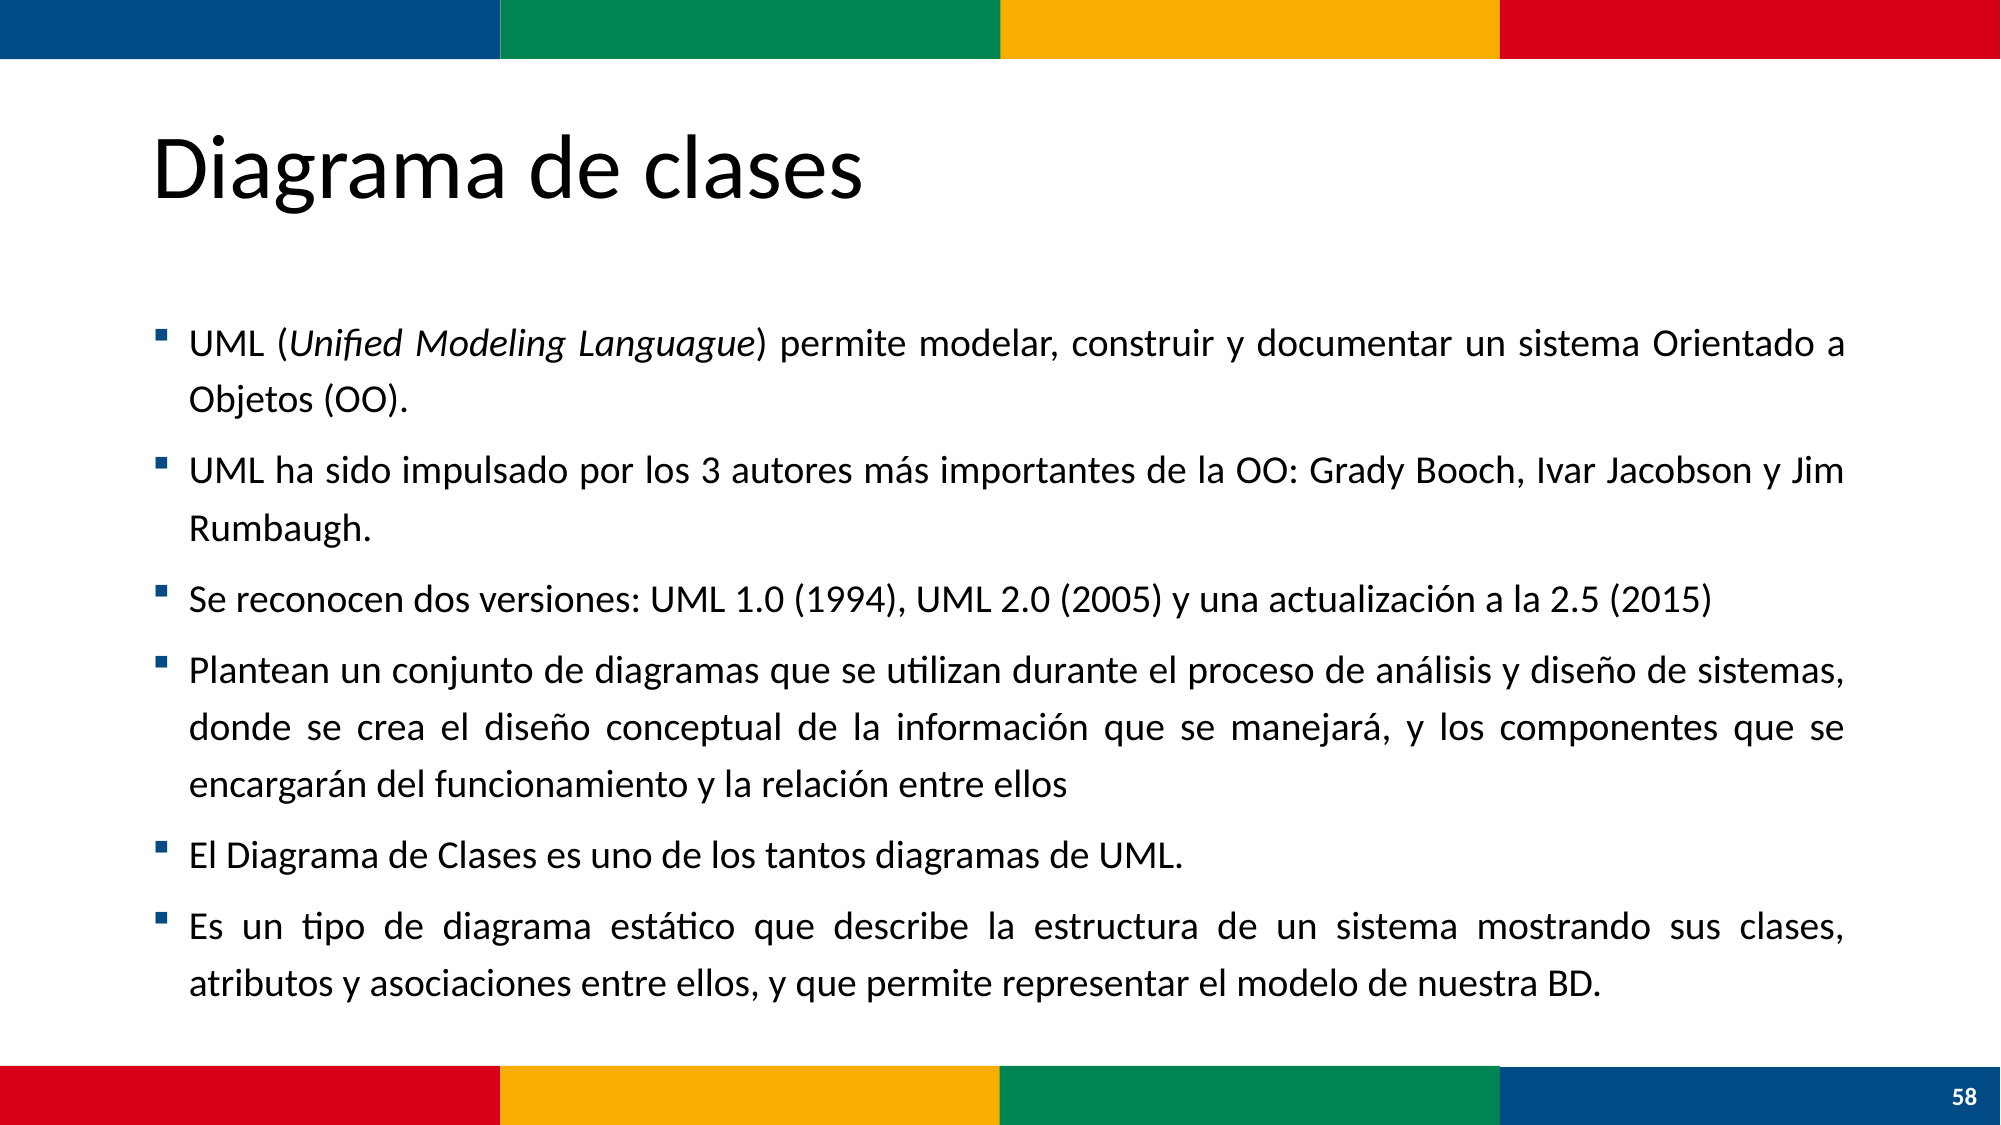

# Diagrama de clases
UML (Unified Modeling Languague) permite modelar, construir y documentar un sistema Orientado a Objetos (OO).
UML ha sido impulsado por los 3 autores más importantes de la OO: Grady Booch, Ivar Jacobson y Jim Rumbaugh.
Se reconocen dos versiones: UML 1.0 (1994), UML 2.0 (2005) y una actualización a la 2.5 (2015)
Plantean un conjunto de diagramas que se utilizan durante el proceso de análisis y diseño de sistemas, donde se crea el diseño conceptual de la información que se manejará, y los componentes que se encargarán del funcionamiento y la relación entre ellos
El Diagrama de Clases es uno de los tantos diagramas de UML.
Es un tipo de diagrama estático que describe la estructura de un sistema mostrando sus clases, atributos y asociaciones entre ellos, y que permite representar el modelo de nuestra BD.
58